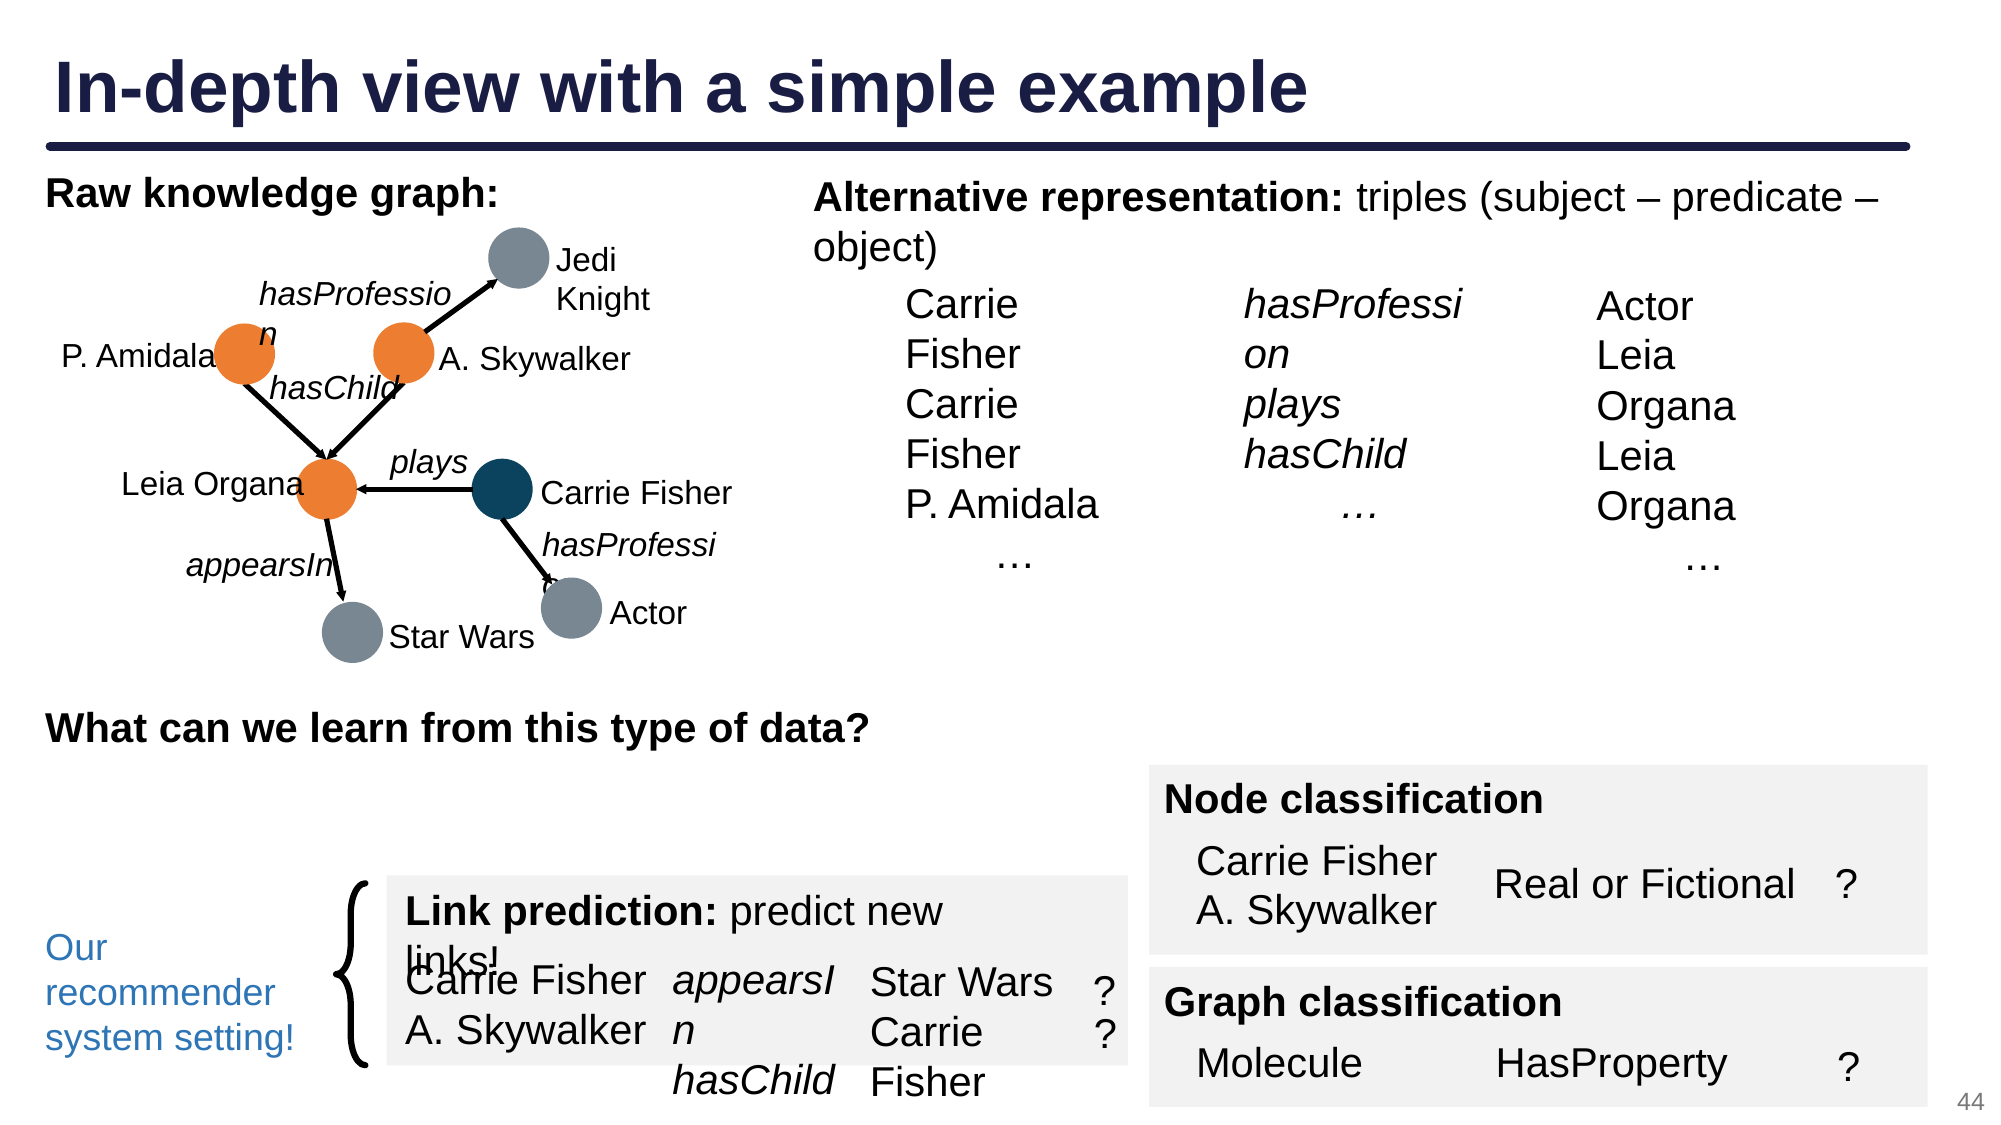

# In-depth view with a simple example
Raw knowledge graph:
Alternative representation: triples (subject – predicate – object)
hasProfession
plays
hasChild
…
Carrie Fisher
Carrie Fisher
P. Amidala
…
Actor
Leia Organa
Leia Organa
…

Jedi Knight
hasProfession

P. Amidala
A. Skywalker
hasChild
plays
Leia Organa

Carrie Fisher
hasProfession
appearsIn

Actor

Star Wars
What can we learn from this type of data?

Node classification
Carrie Fisher
A. Skywalker
?
Real or Fictional

Link prediction: predict new links!

Our recommender system setting!
Carrie Fisher
A. Skywalker
appearsIn
hasChild
Star Wars
Carrie Fisher
?

Graph classification
?
Molecule
HasProperty
?
44